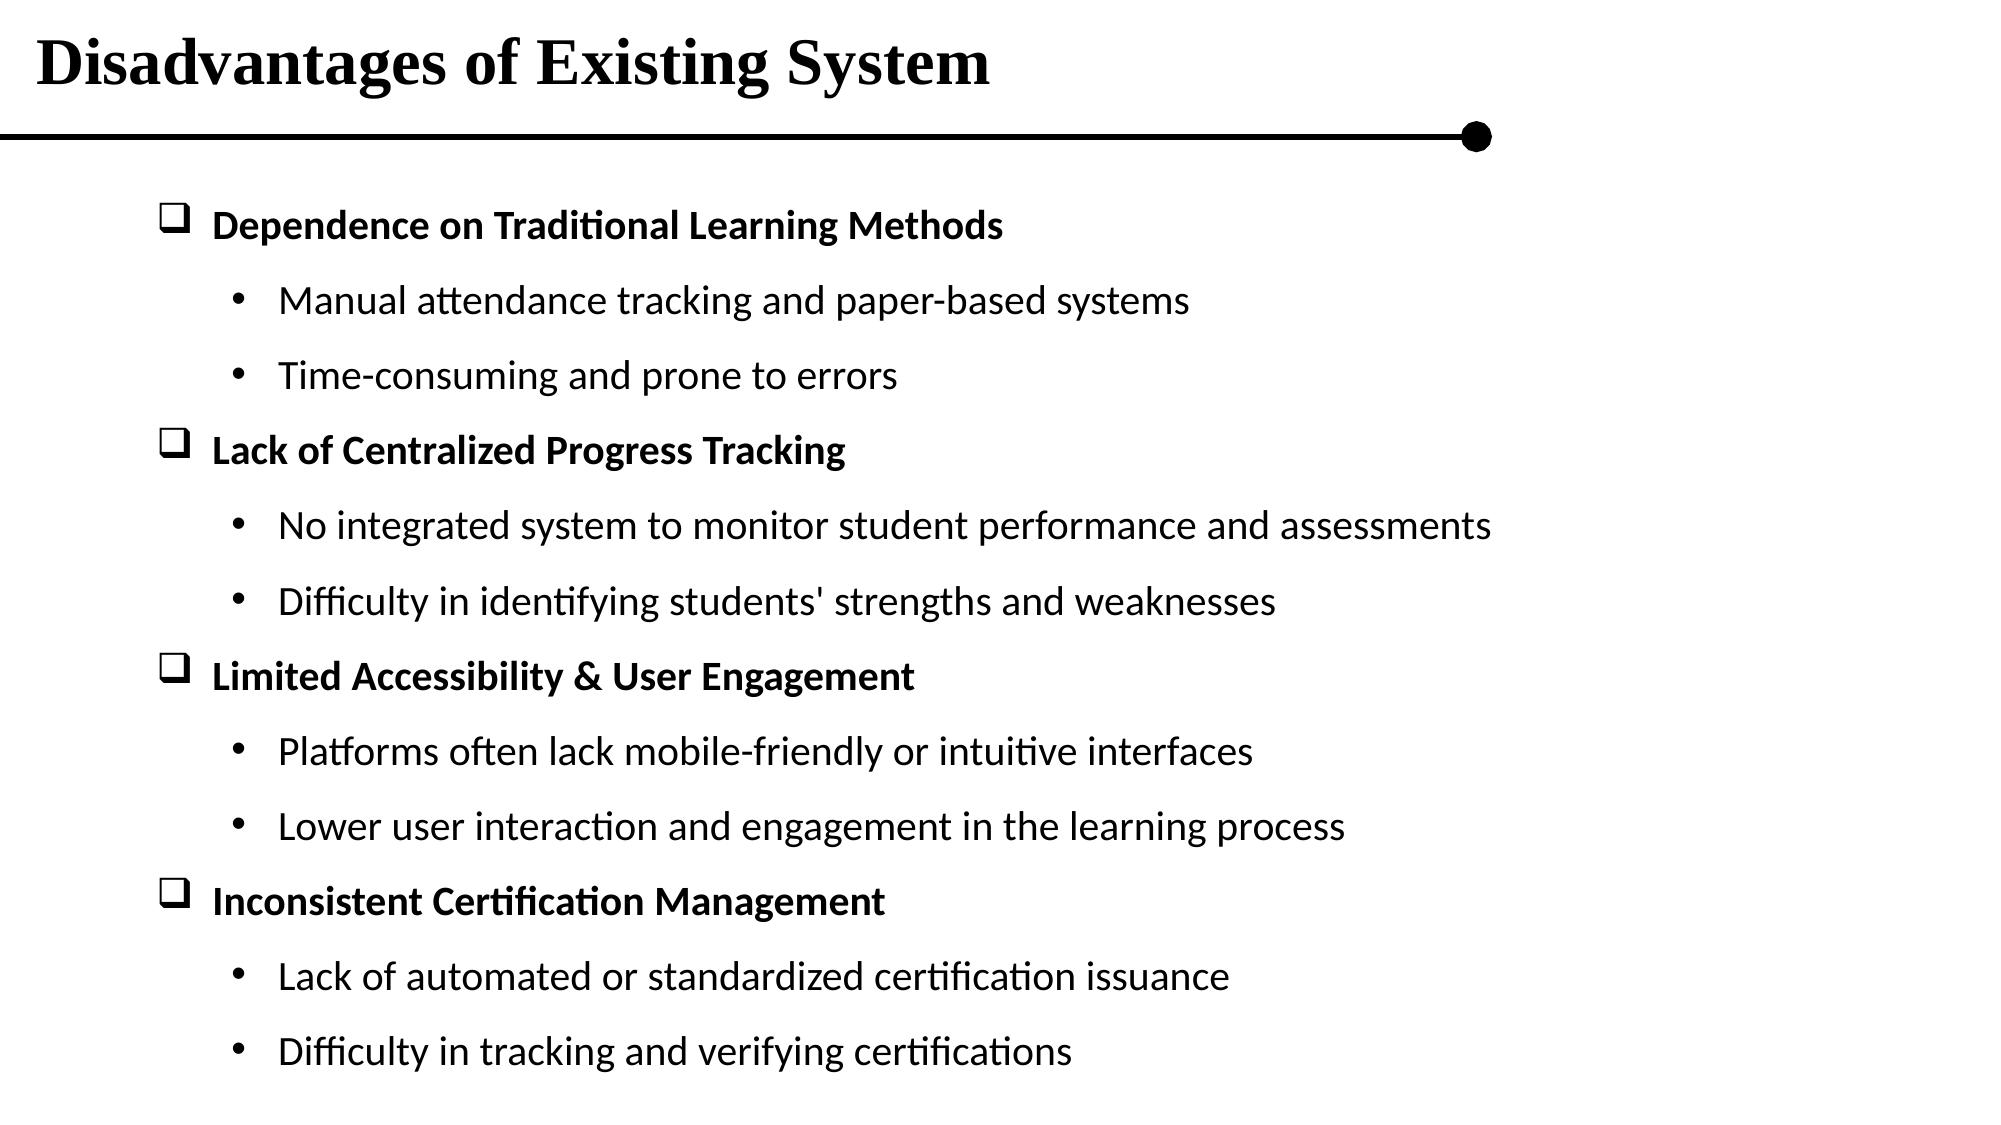

Disadvantages of Existing System
Dependence on Traditional Learning Methods
Manual attendance tracking and paper-based systems
Time-consuming and prone to errors
Lack of Centralized Progress Tracking
No integrated system to monitor student performance and assessments
Difficulty in identifying students' strengths and weaknesses
Limited Accessibility & User Engagement
Platforms often lack mobile-friendly or intuitive interfaces
Lower user interaction and engagement in the learning process
Inconsistent Certification Management
Lack of automated or standardized certification issuance
Difficulty in tracking and verifying certifications